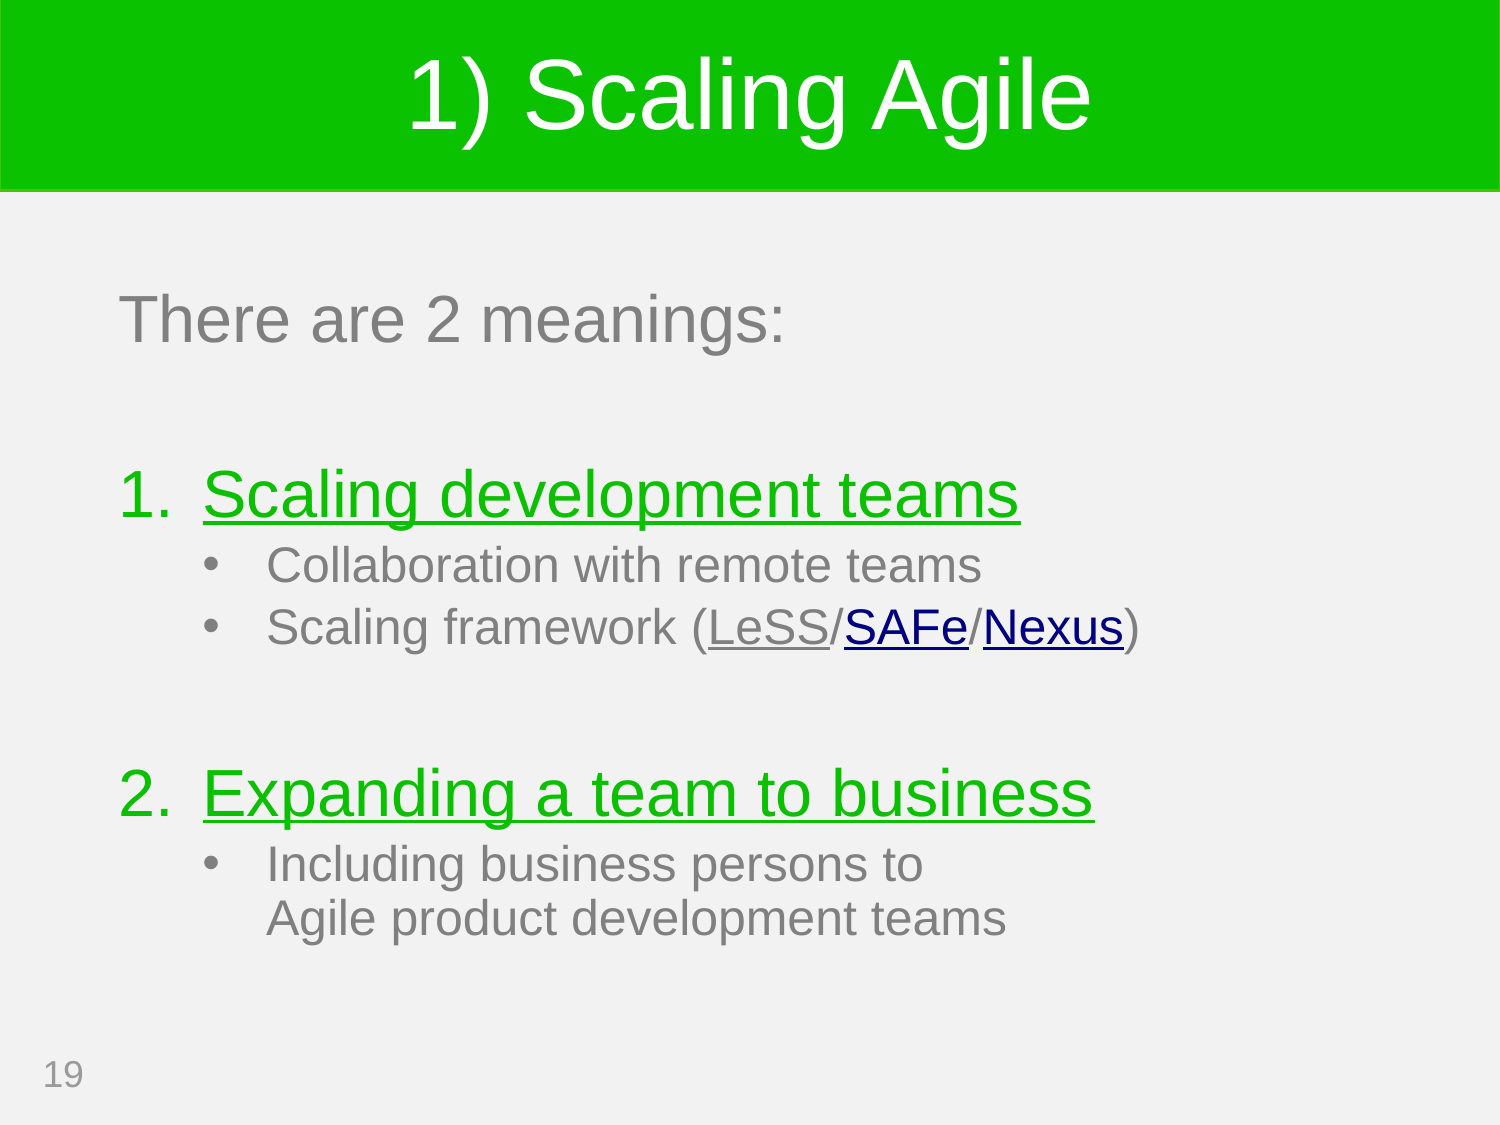

# 1) Scaling Agile
There are 2 meanings:

Scaling development teams
Collaboration with remote teams
Scaling framework (LeSS/SAFe/Nexus)

Expanding a team to business
Including business persons to
Agile product development teams
19